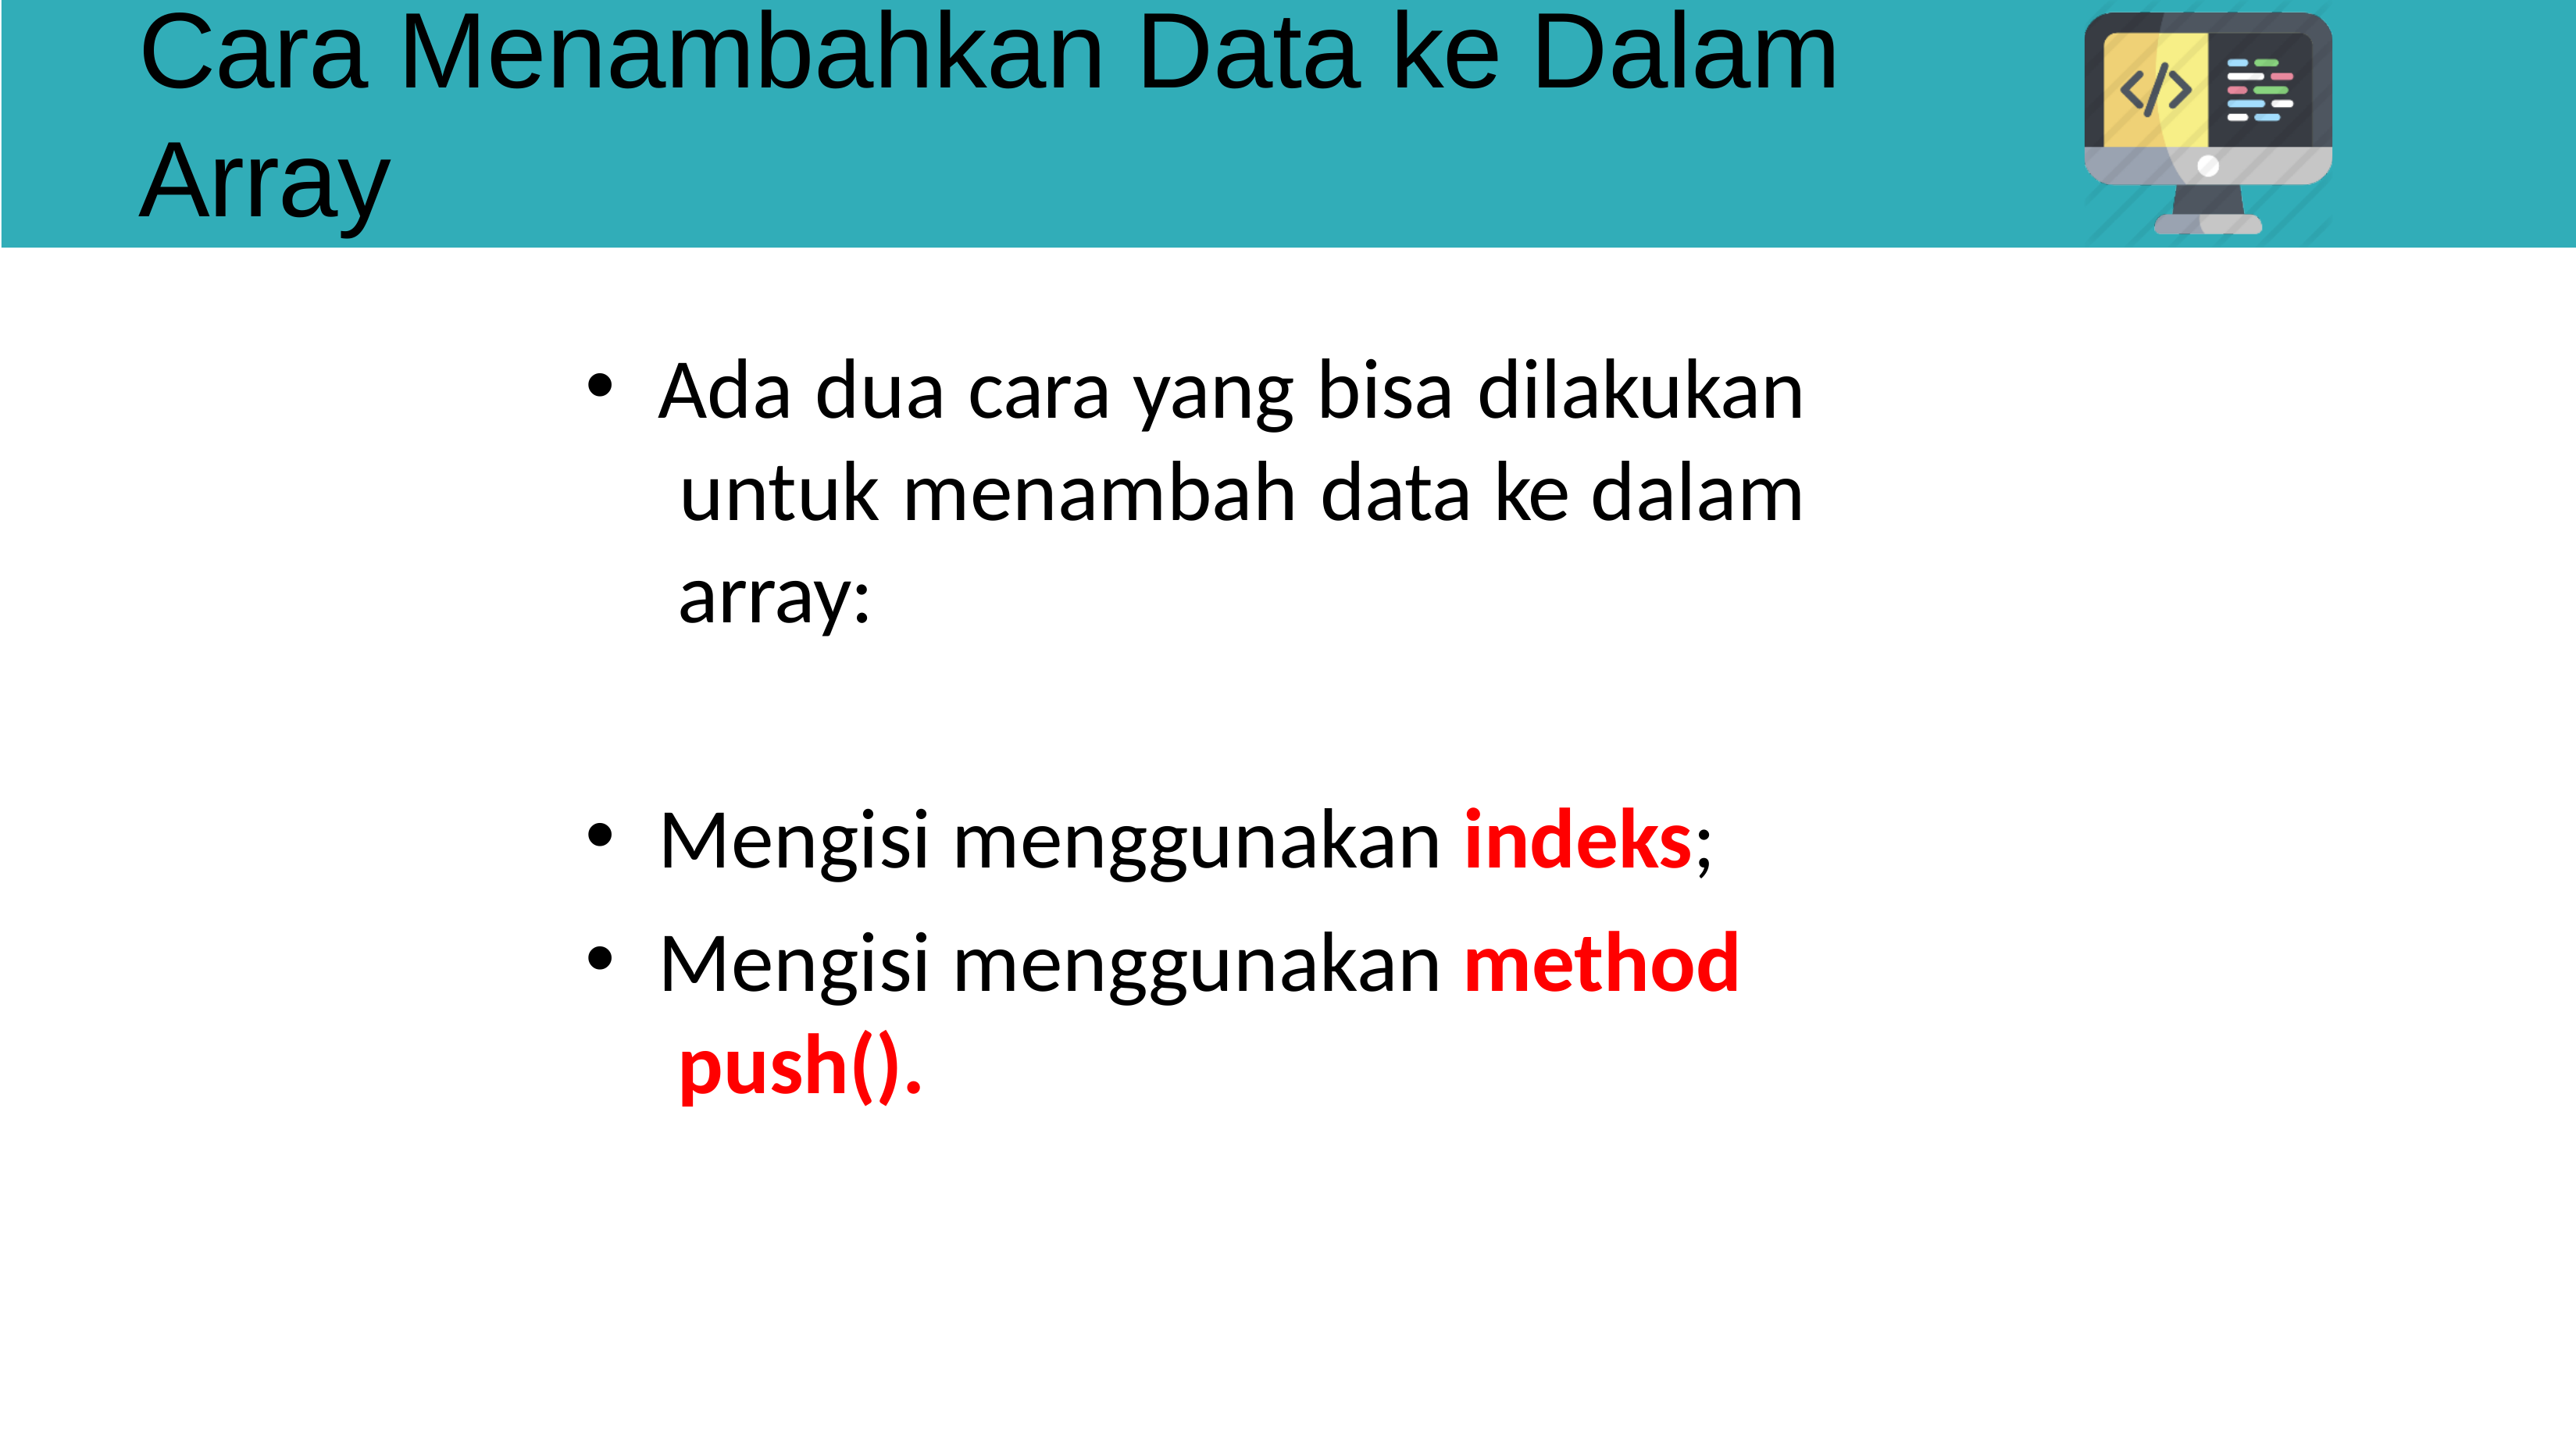

# Cara Menambahkan Data ke Dalam Array
Ada dua cara yang bisa dilakukan  untuk menambah data ke dalam  array:

Mengisi menggunakan indeks;
Mengisi menggunakan method  push().